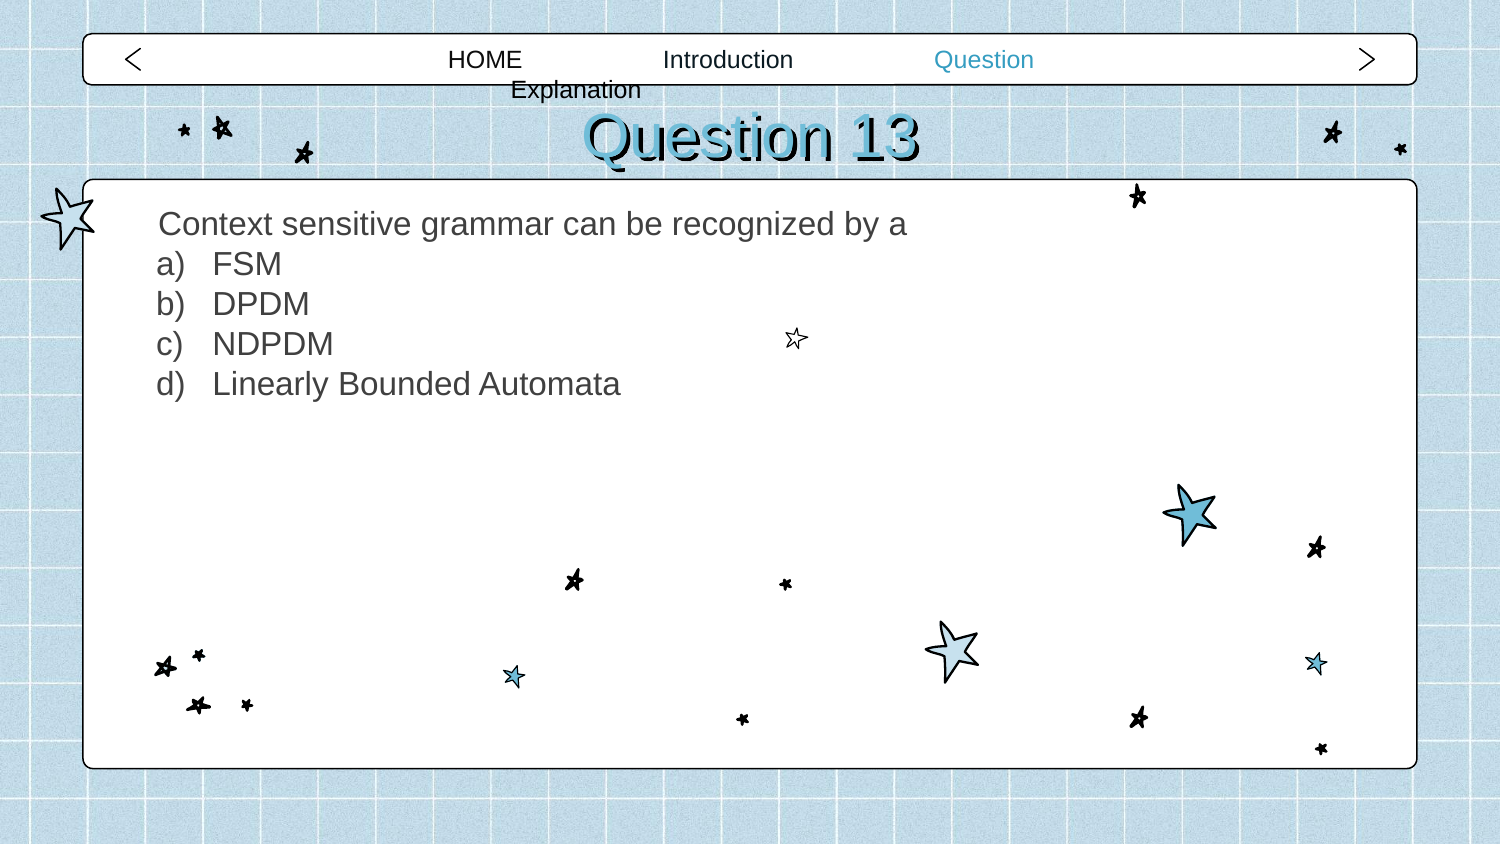

HOME                    Introduction                    Question                    Explanation

# Question 13

Context sensitive grammar can be recognized by a
FSM
DPDM
NDPDM
Linearly Bounded Automata